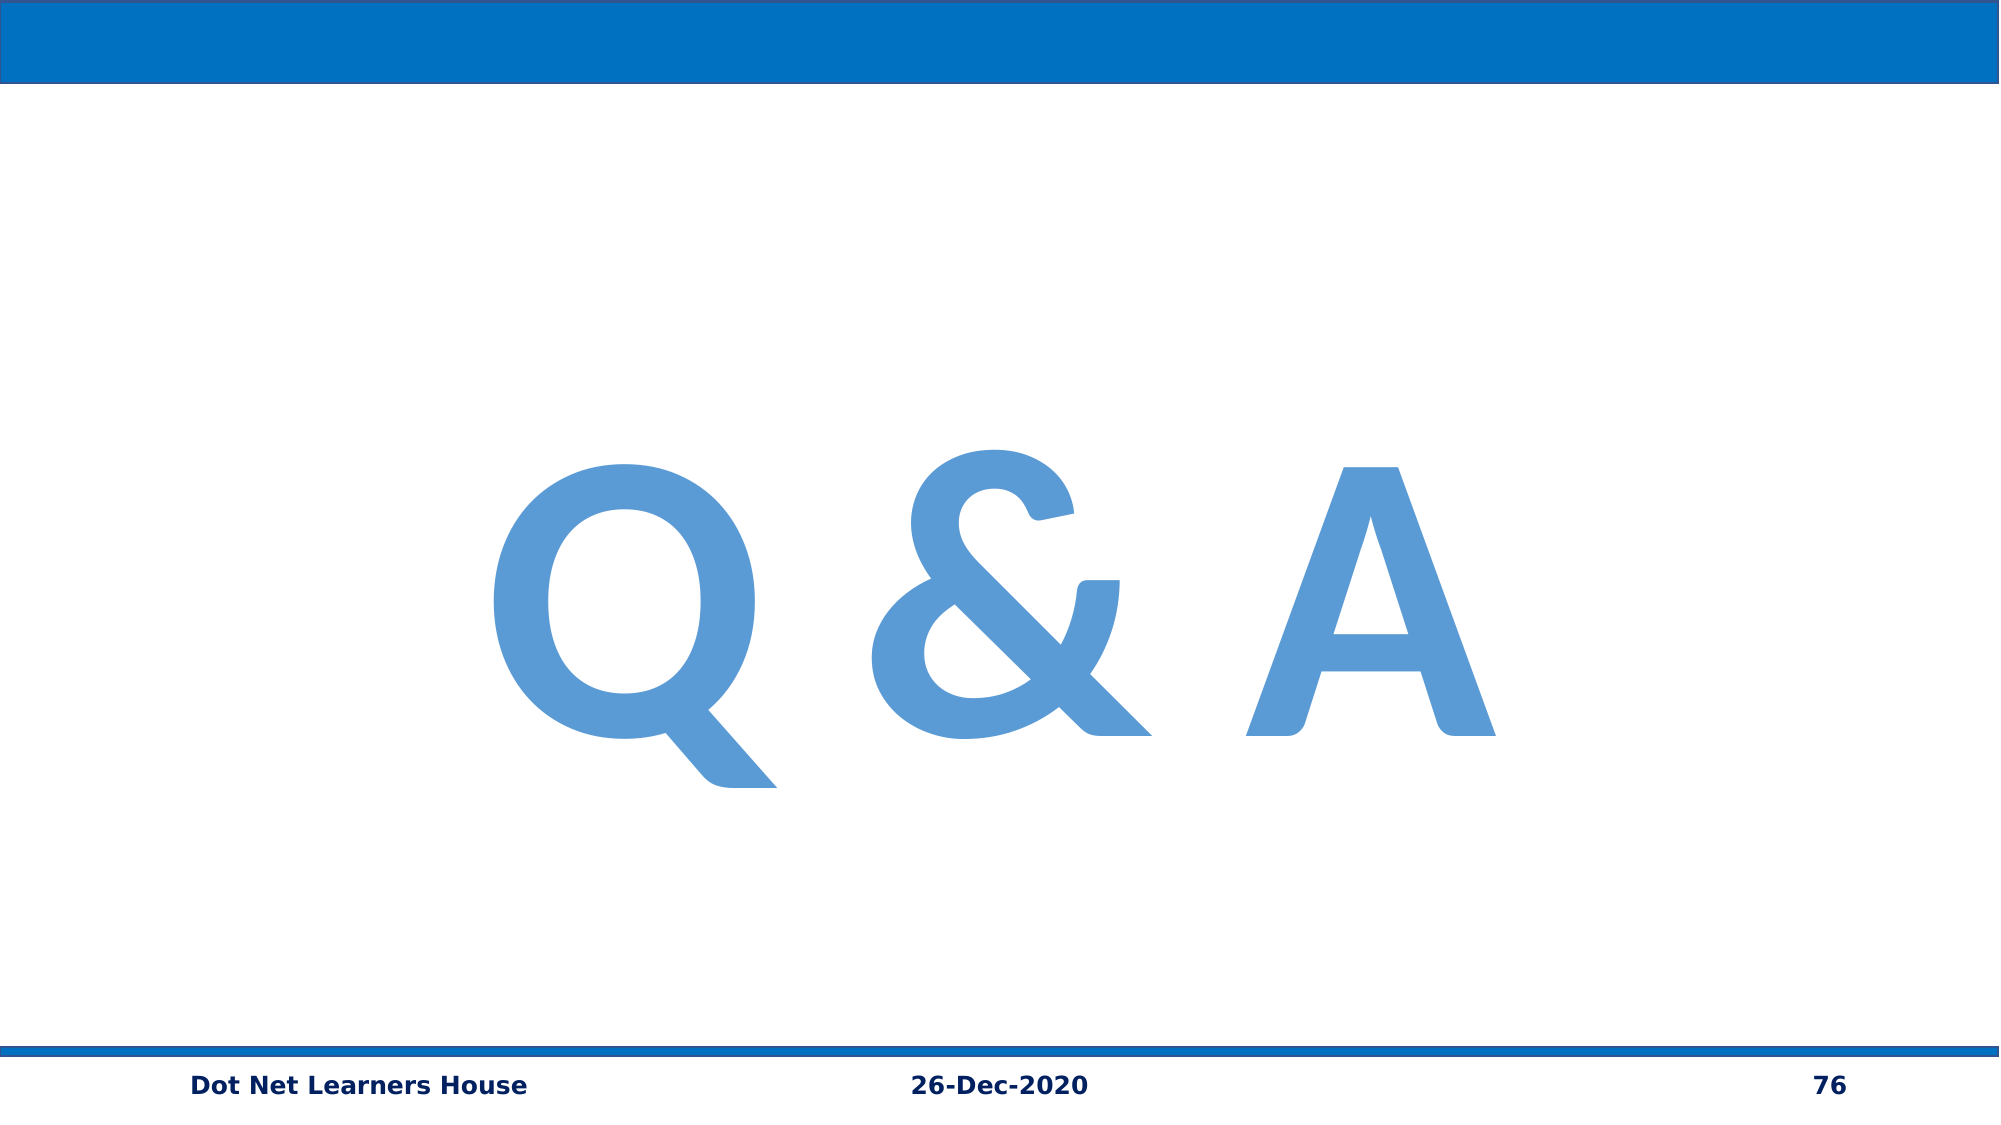

Q & A

26-Dec-2020
76
Dot Net Learners House